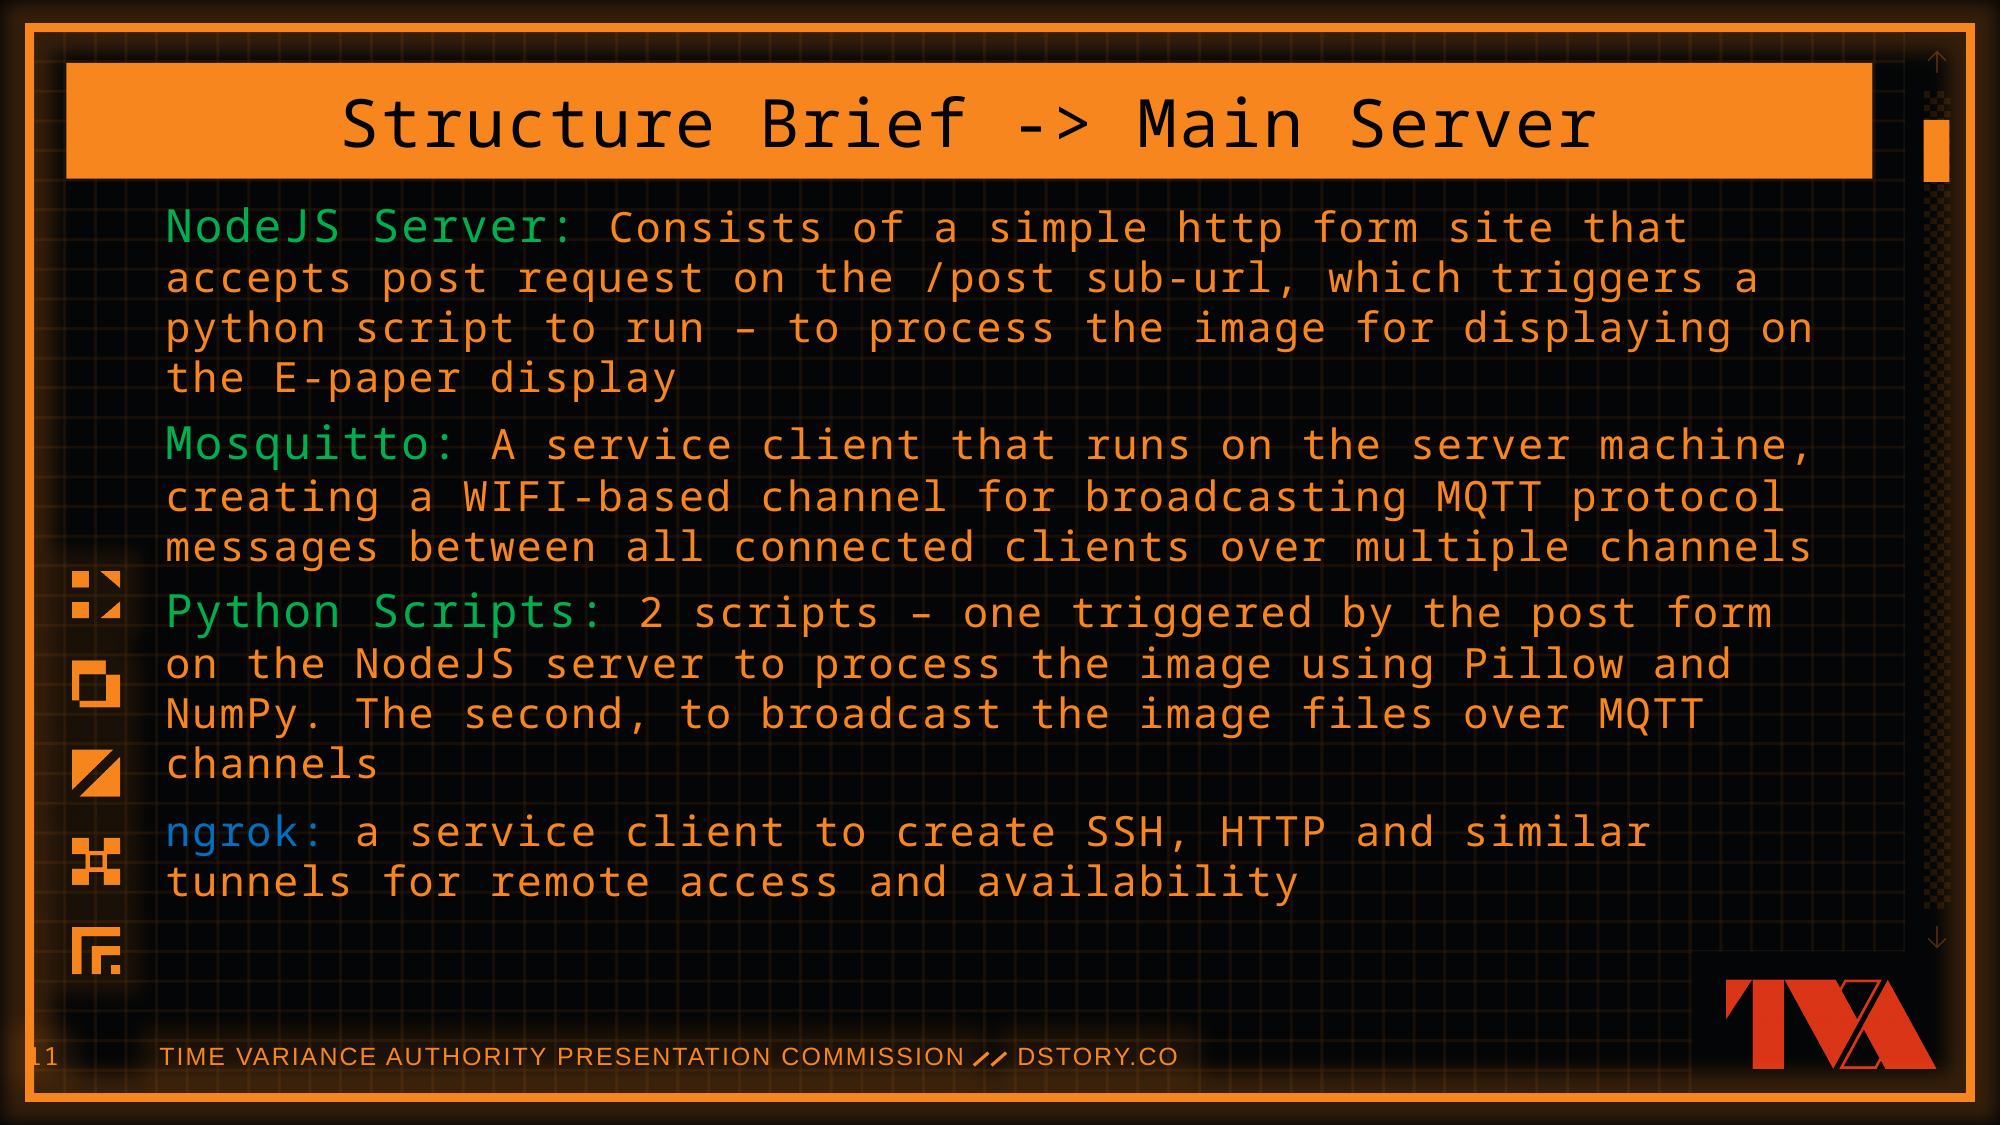

Structure Brief -> Main Server

NodeJS Server: Consists of a simple http form site that accepts post request on the /post sub-url, which triggers a python script to run – to process the image for displaying on the E-paper display
Mosquitto: A service client that runs on the server machine, creating a WIFI-based channel for broadcasting MQTT protocol messages between all connected clients over multiple channels
Python Scripts: 2 scripts – one triggered by the post form on the NodeJS server to process the image using Pillow and NumPy. The second, to broadcast the image files over MQTT channels
ngrok: a service client to create SSH, HTTP and similar tunnels for remote access and availability